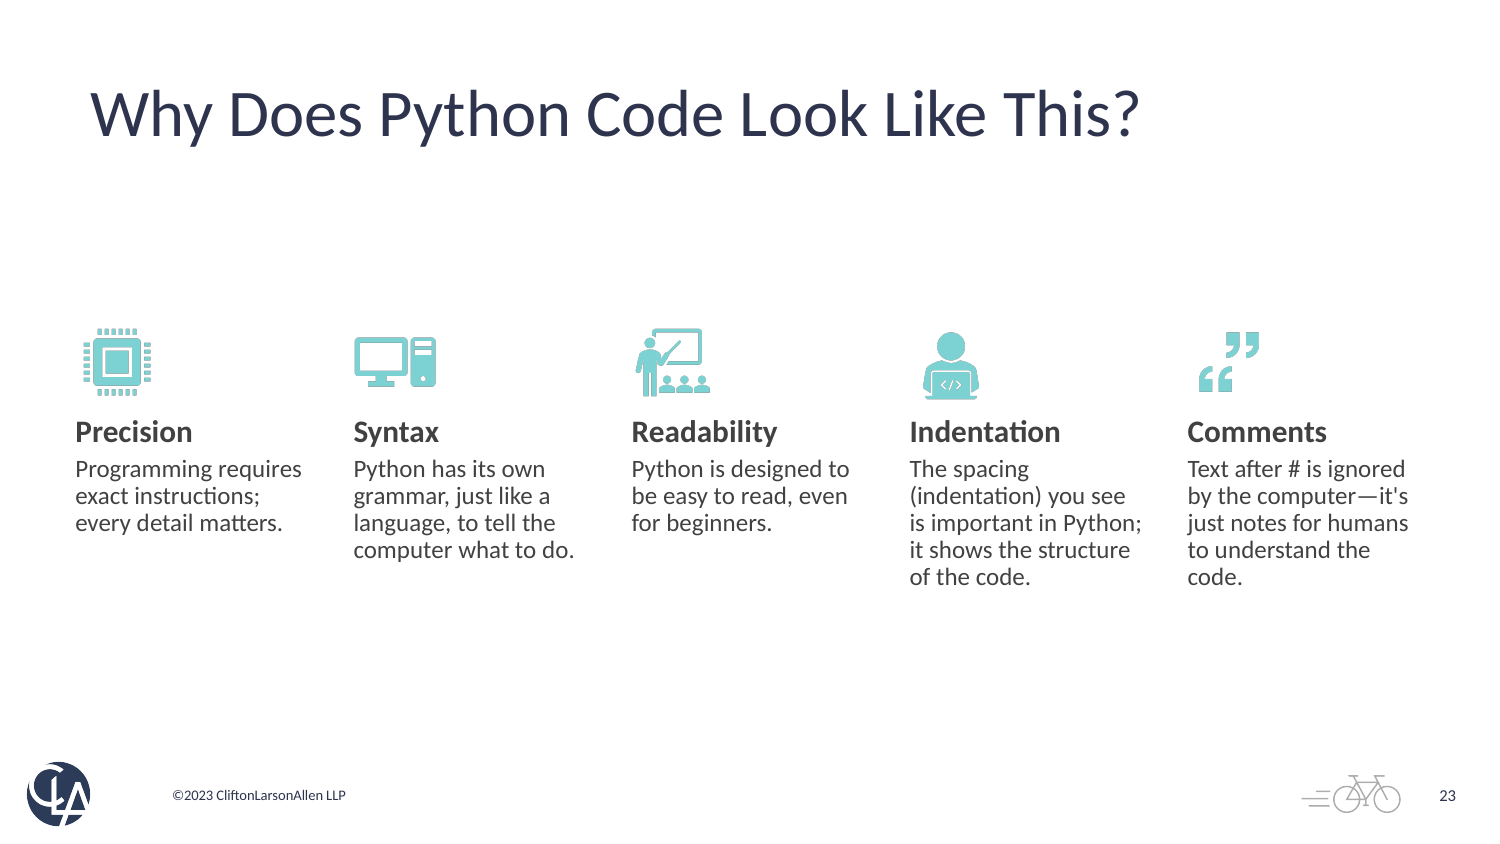

# Why Does Python Code Look Like This?
Precision
Programming requires exact instructions; every detail matters.
Syntax
Python has its own grammar, just like a language, to tell the computer what to do.
Readability
Python is designed to be easy to read, even for beginners.
Indentation
The spacing (indentation) you see is important in Python; it shows the structure of the code.
Comments
Text after # is ignored by the computer—it's just notes for humans to understand the code.
23